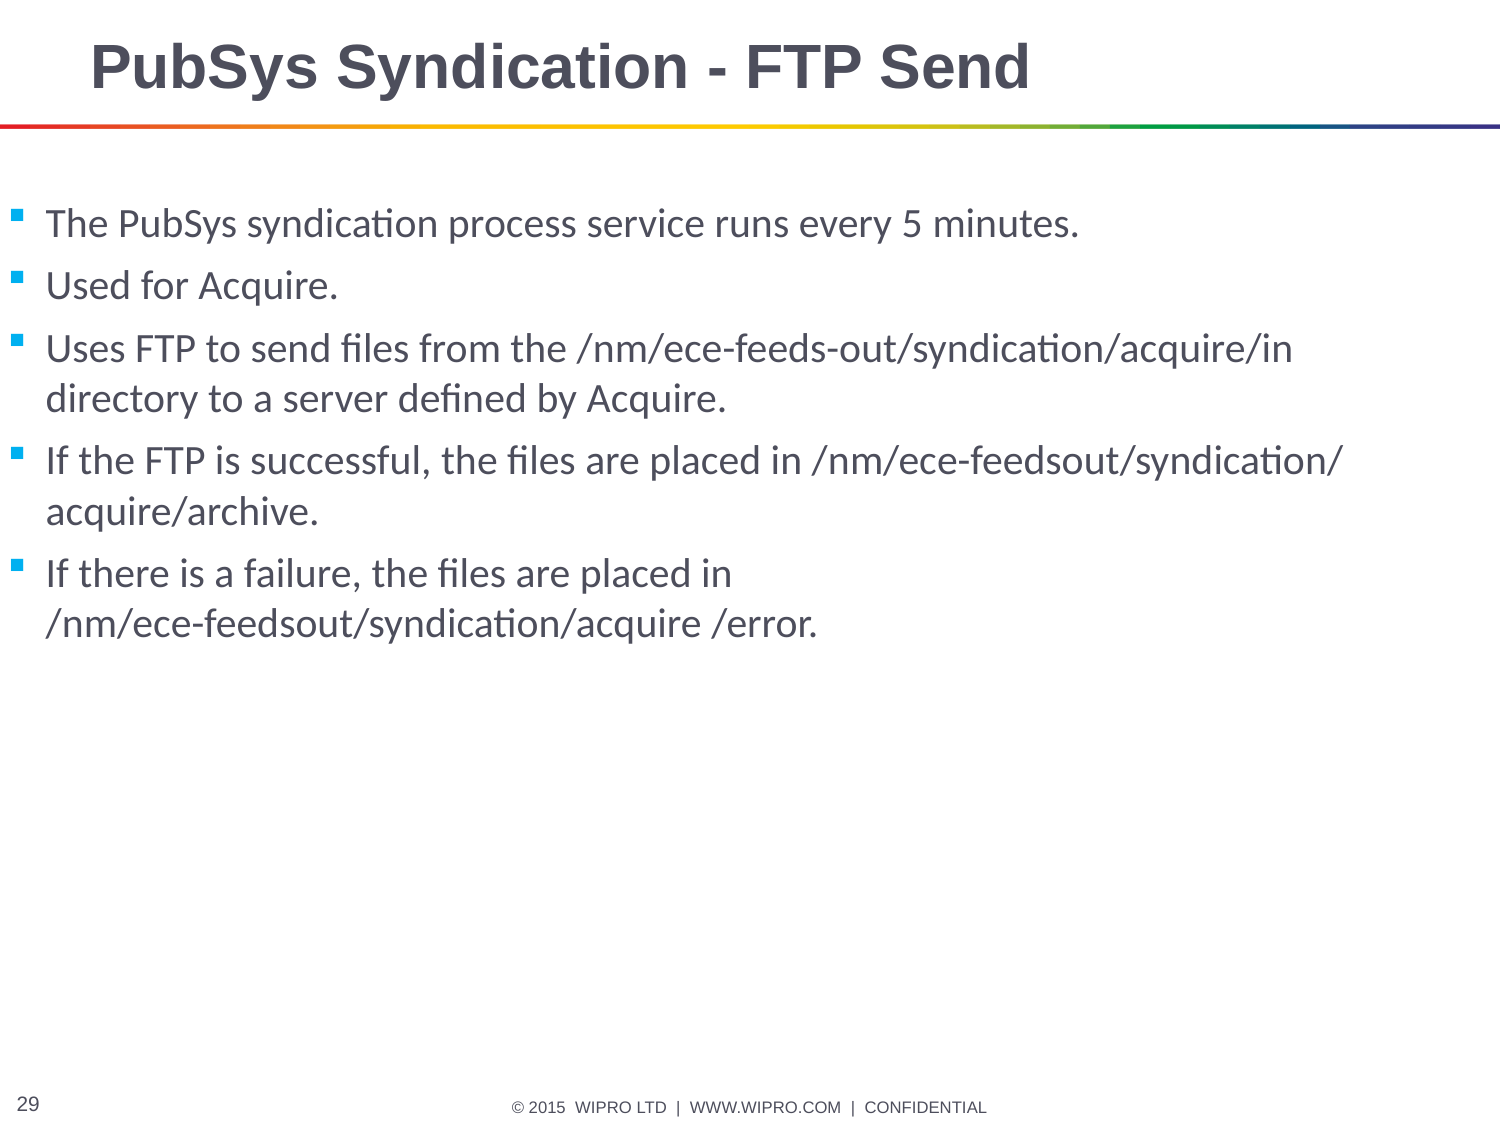

# PubSys Syndication - FTP Send
The PubSys syndication process service runs every 5 minutes.
Used for Acquire.
Uses FTP to send files from the /nm/ece-feeds-out/syndication/acquire/in directory to a server defined by Acquire.
If the FTP is successful, the files are placed in /nm/ece-feedsout/syndication/ acquire/archive.
If there is a failure, the files are placed in /nm/ece-feedsout/syndication/acquire /error.